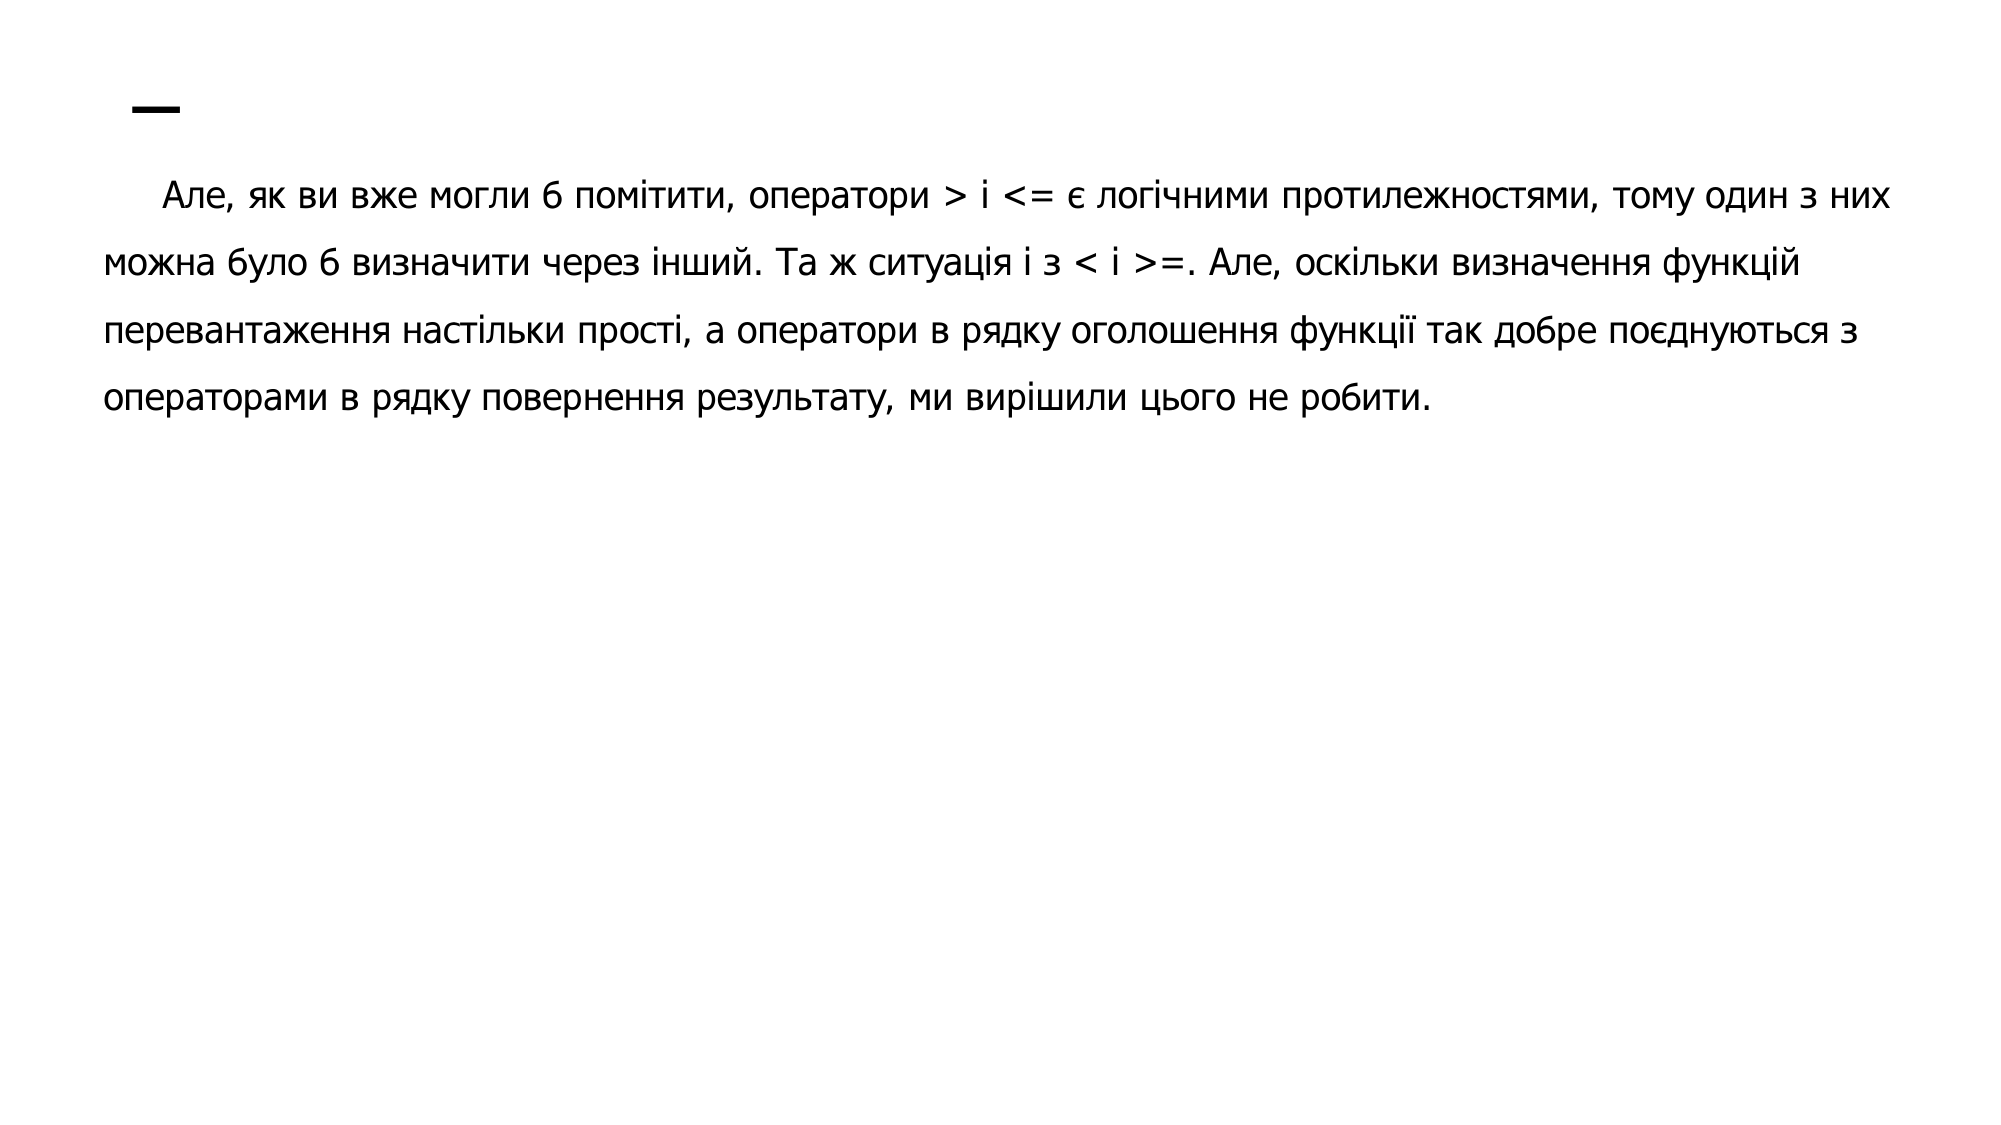

# _
Але, як ви вже могли б помітити, оператори > і <= є логічними протилежностями, тому один з них можна було б визначити через інший. Та ж ситуація і з < і >=. Але, оскільки визначення функцій перевантаження настільки прості, а оператори в рядку оголошення функції так добре поєднуються з операторами в рядку повернення результату, ми вирішили цього не робити.